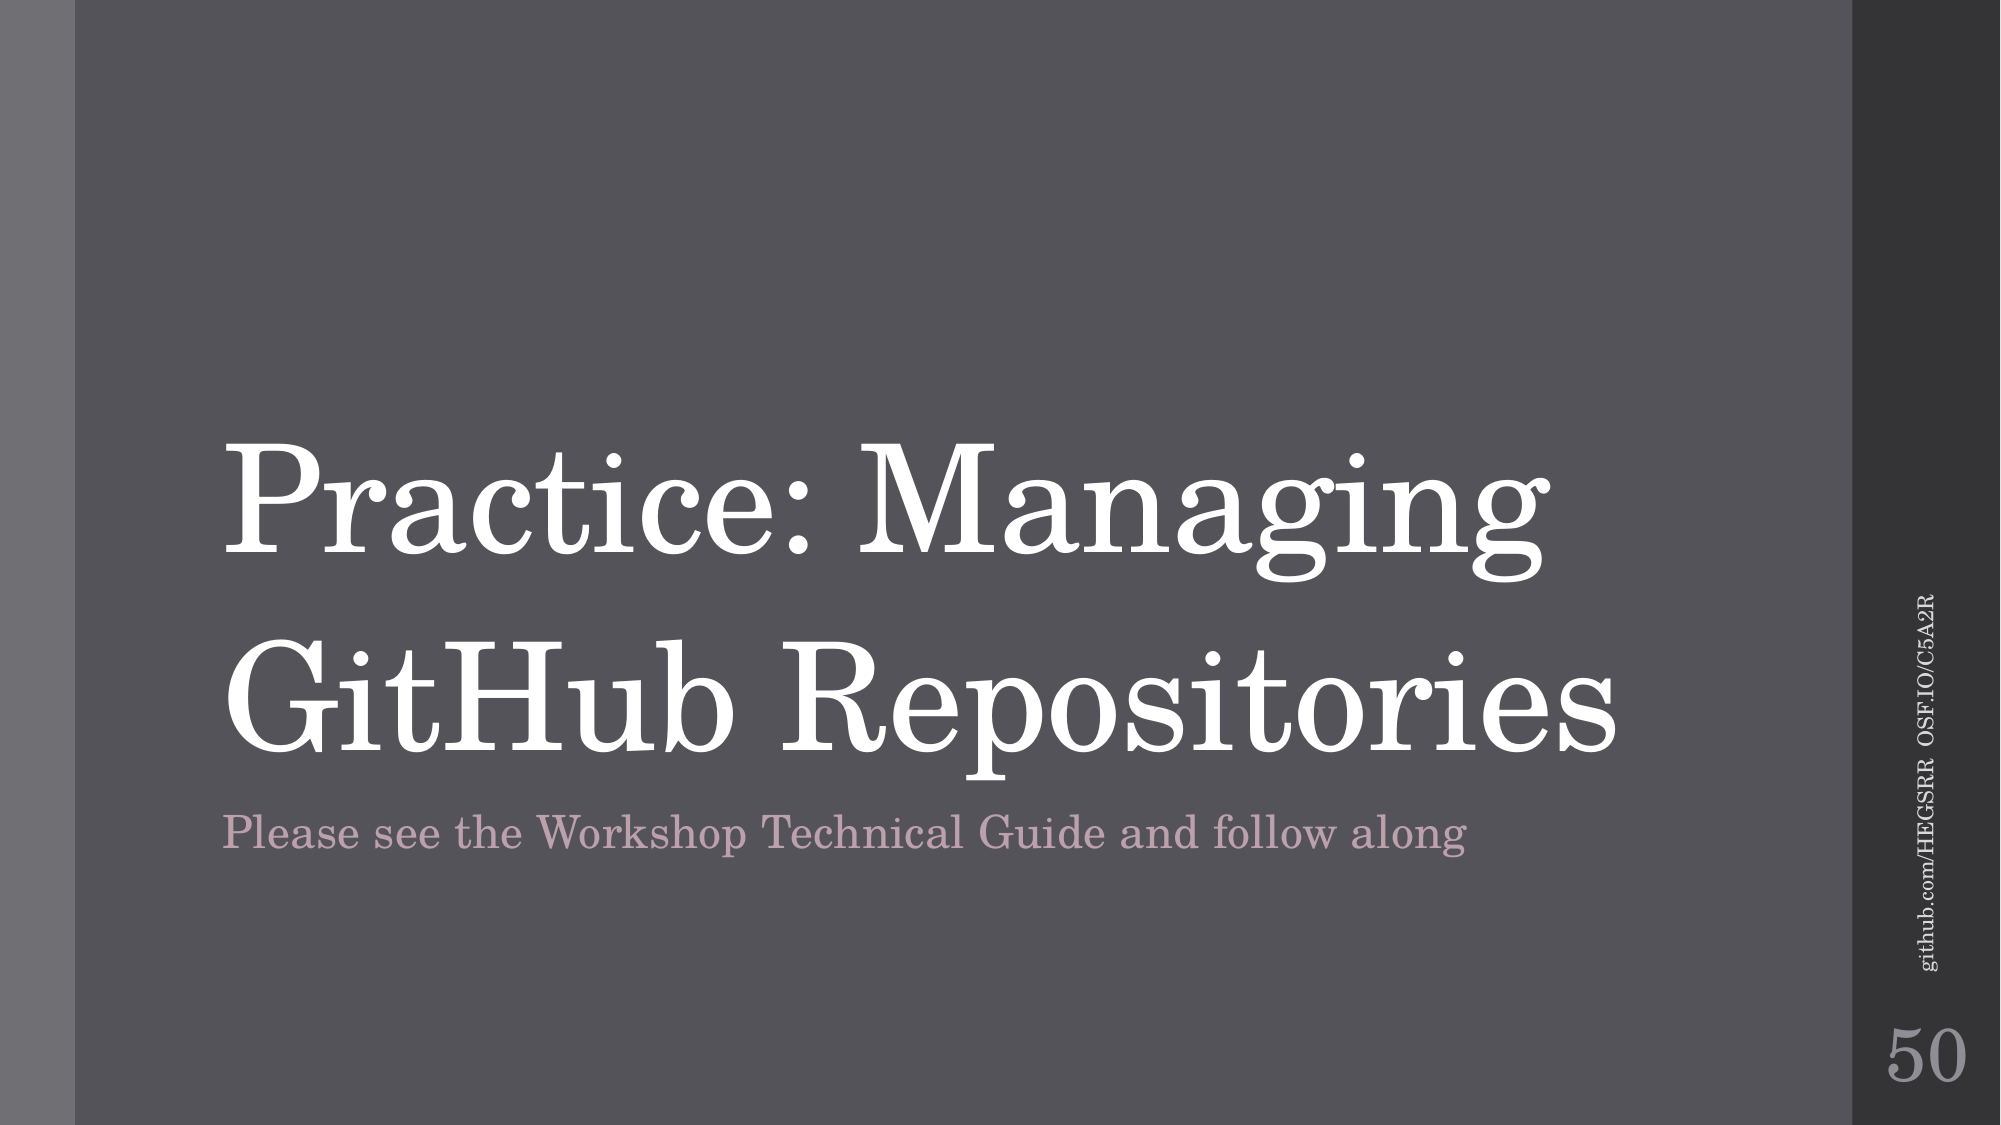

# Practice: Managing GitHub Repositories
github.com/HEGSRR  OSF.IO/C5A2R
Please see the Workshop Technical Guide and follow along
50